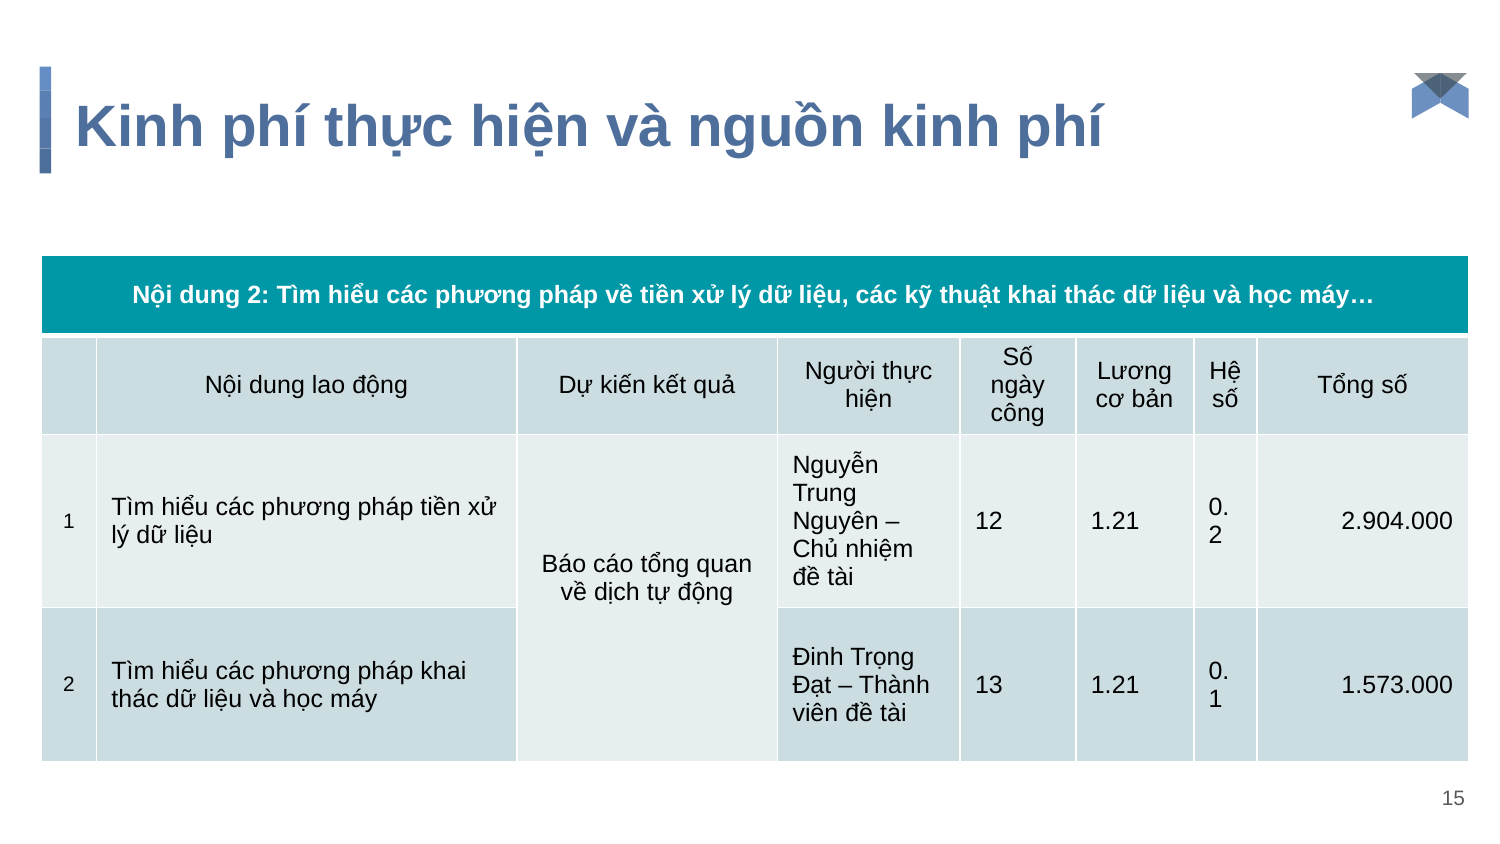

# Kinh phí thực hiện và nguồn kinh phí

| Nội dung 2: Tìm hiểu các phương pháp về tiền xử lý dữ liệu, các kỹ thuật khai thác dữ liệu và học máy… |  |  |  |  |  |  |  |
| --- | --- | --- | --- | --- | --- | --- | --- |
|  | Nội dung lao động | Dự kiến kết quả | Người thực hiện | Số ngày công | Lương cơ bản | Hệ số | Tổng số |
| 1 | Tìm hiểu các phương pháp tiền xử lý dữ liệu | Báo cáo tổng quan về dịch tự động | Nguyễn Trung Nguyên – Chủ nhiệm đề tài | 12 | 1.21 | 0.2 | 2.904.000 |
| 2 | Tìm hiểu các phương pháp khai thác dữ liệu và học máy |  | Đinh Trọng Đạt – Thành viên đề tài | 13 | 1.21 | 0.1 | 1.573.000 |
15